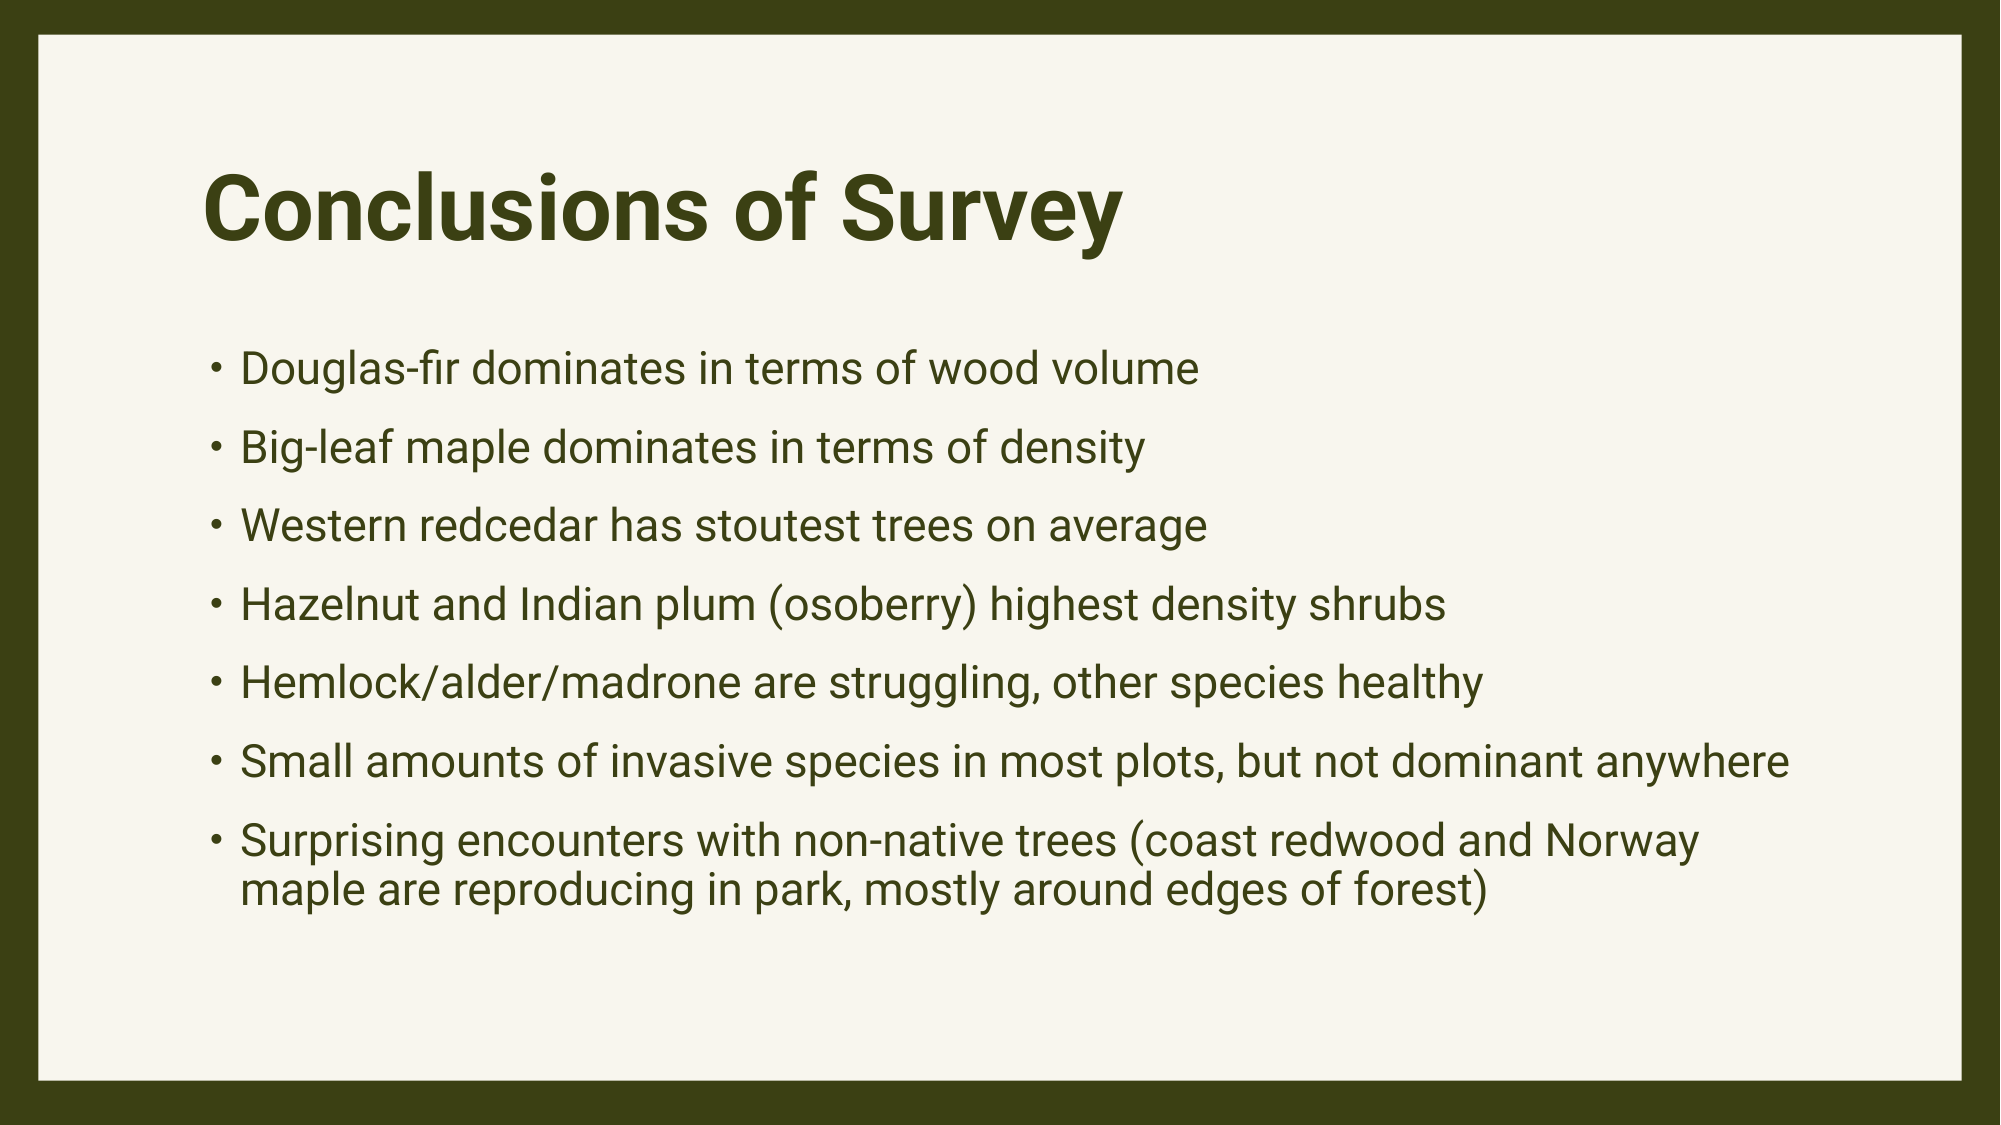

# Conclusions of Survey
Douglas-fir dominates in terms of wood volume
Big-leaf maple dominates in terms of density
Western redcedar has stoutest trees on average
Hazelnut and Indian plum (osoberry) highest density shrubs
Hemlock/alder/madrone are struggling, other species healthy
Small amounts of invasive species in most plots, but not dominant anywhere
Surprising encounters with non-native trees (coast redwood and Norway maple are reproducing in park, mostly around edges of forest)